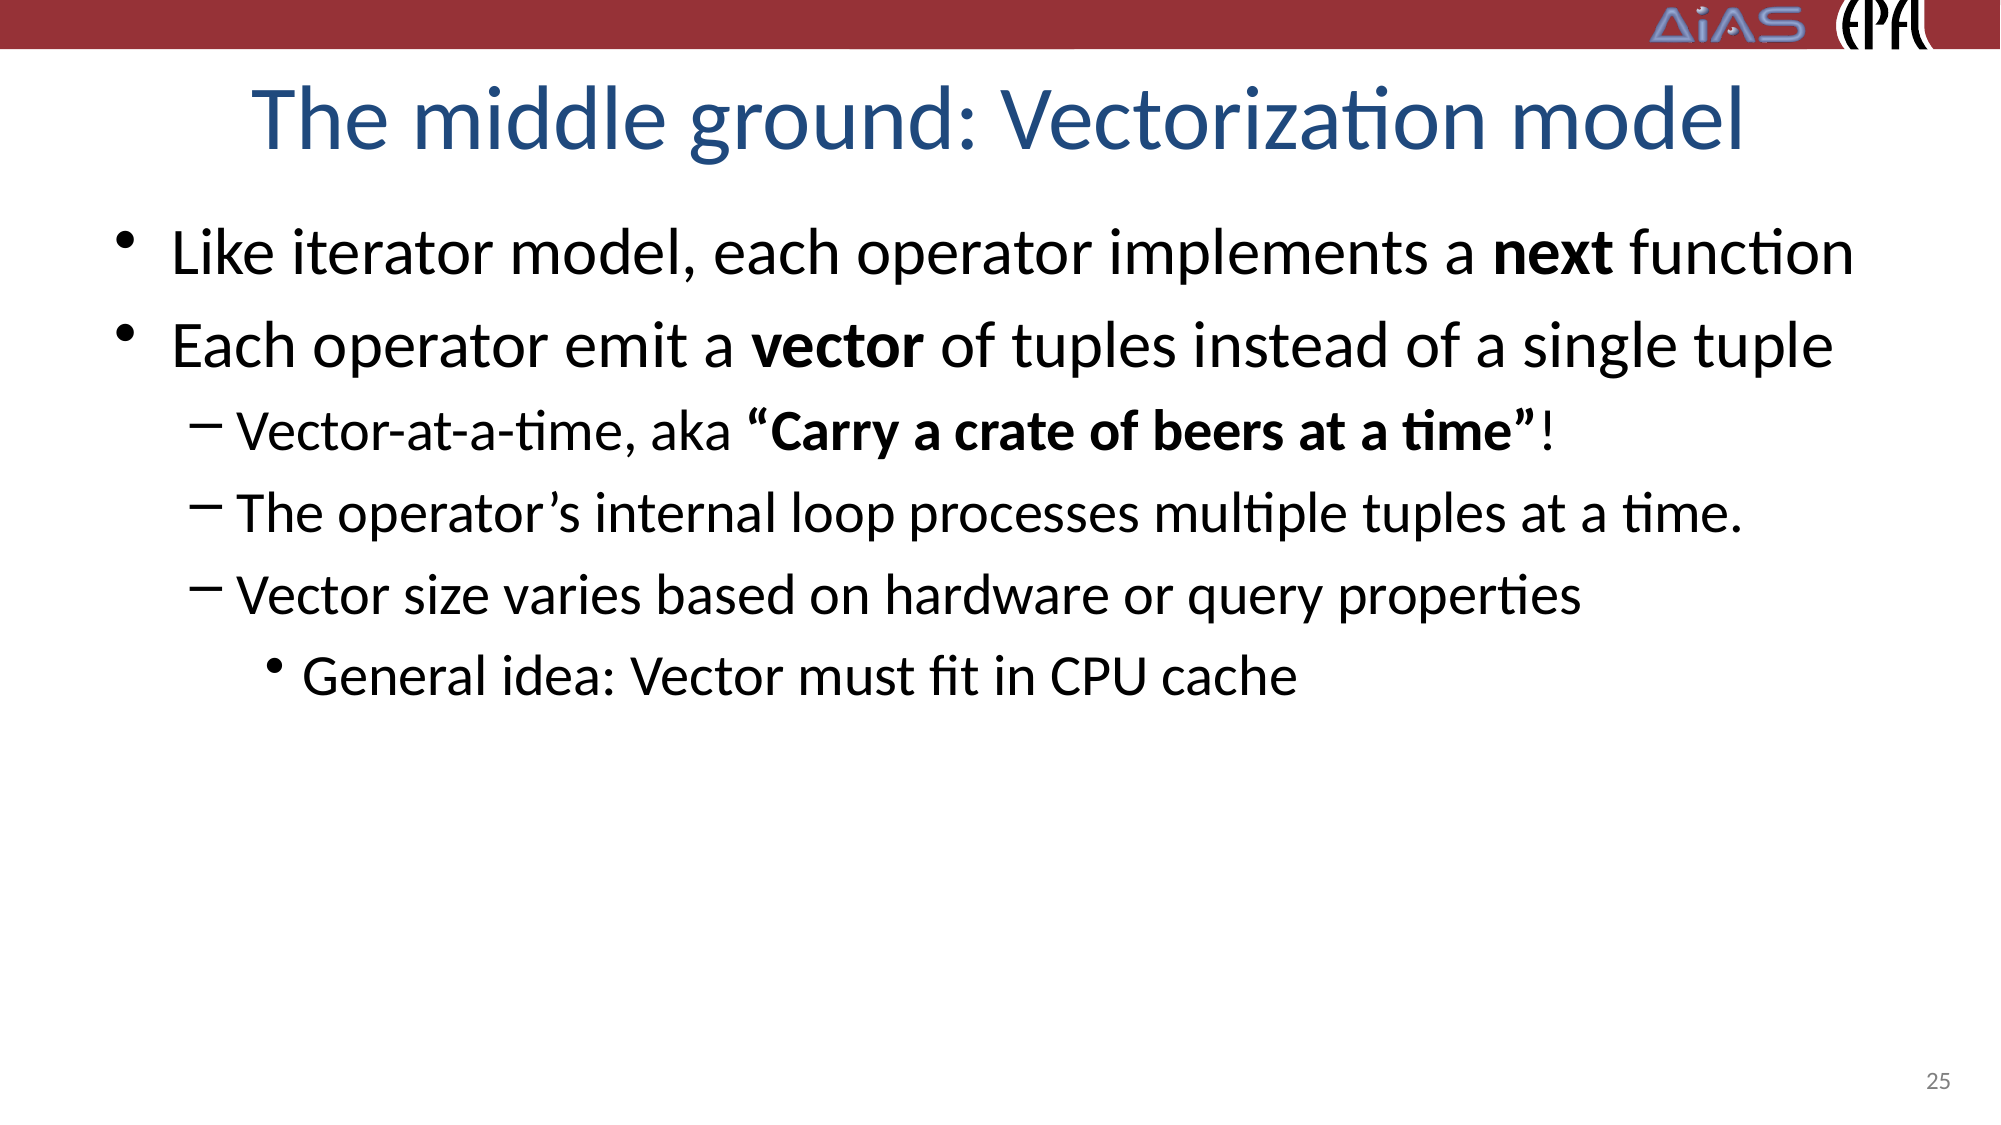

# The middle ground: Vectorization model
Like iterator model, each operator implements a next function
Each operator emit a vector of tuples instead of a single tuple
Vector-at-a-time, aka “Carry a crate of beers at a time”!
The operator’s internal loop processes multiple tuples at a time.
Vector size varies based on hardware or query properties
General idea: Vector must fit in CPU cache

25